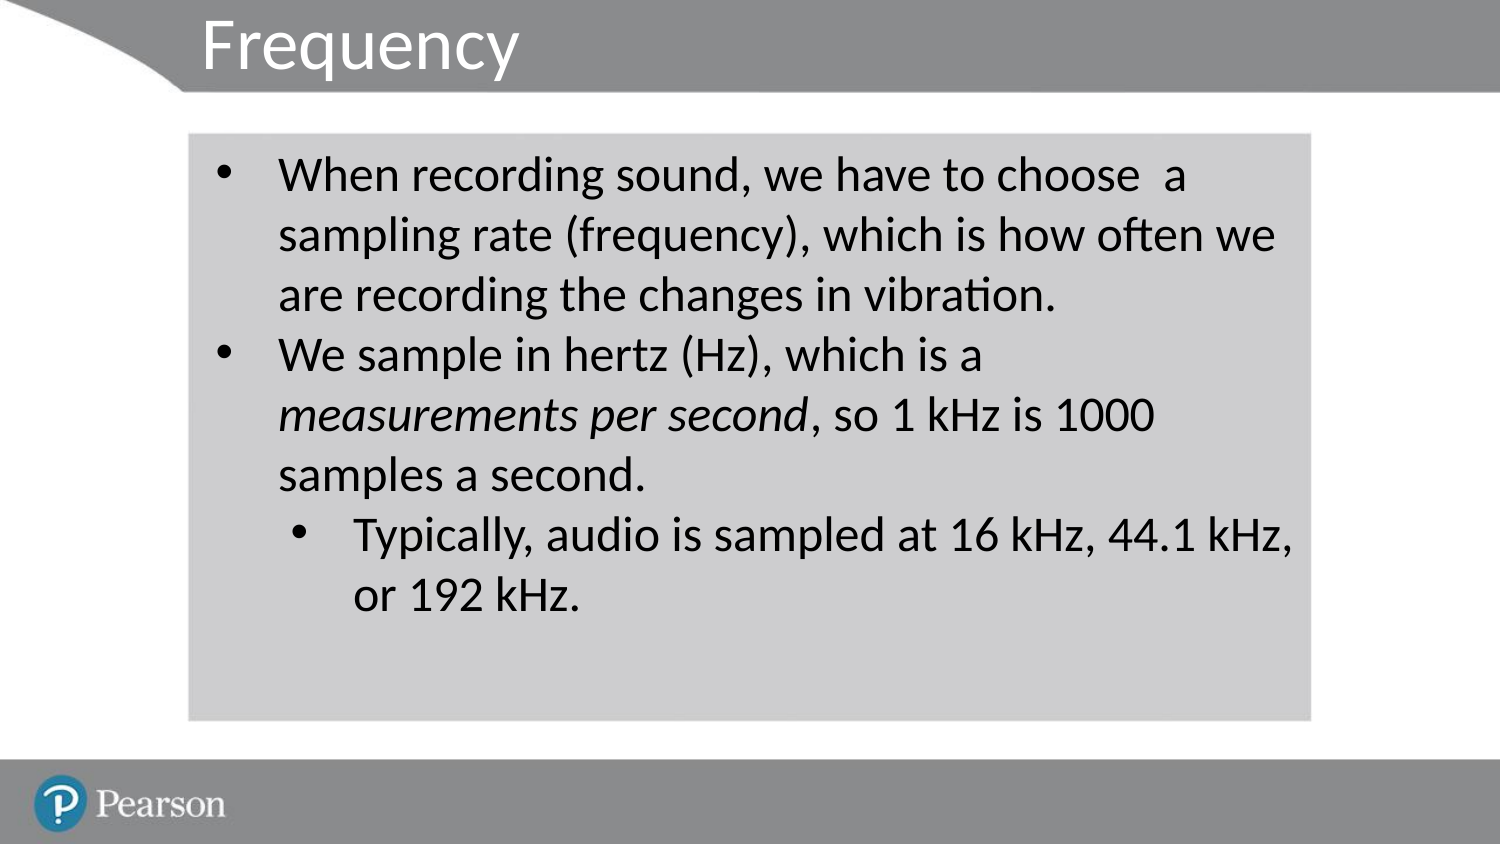

# Frequency
When recording sound, we have to choose  a sampling rate (frequency), which is how often we are recording the changes in vibration.
We sample in hertz (Hz), which is a measurements per second, so 1 kHz is 1000 samples a second.
Typically, audio is sampled at 16 kHz, 44.1 kHz, or 192 kHz.